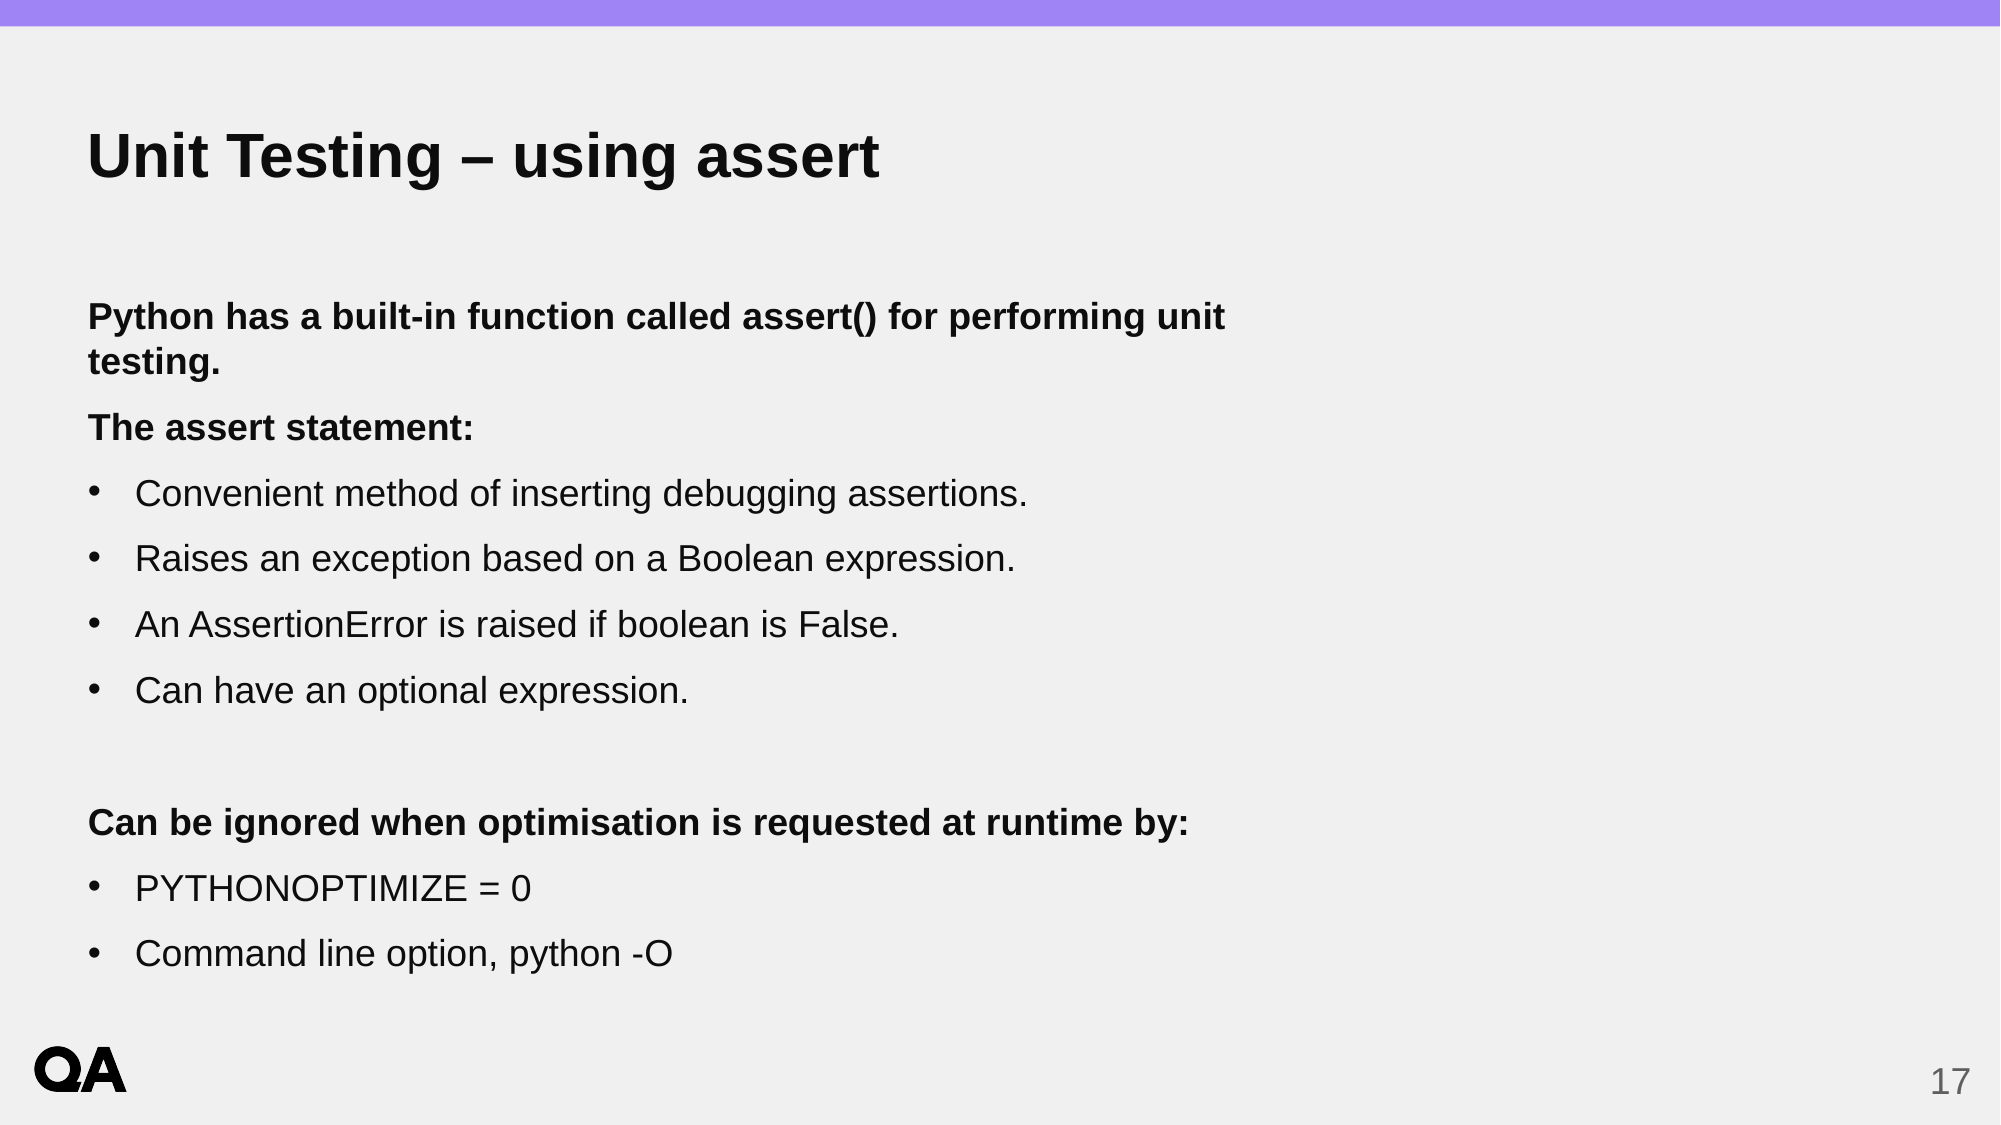

# Unit Testing – using assert
Python has a built-in function called assert() for performing unit testing.
The assert statement:
Convenient method of inserting debugging assertions.
Raises an exception based on a Boolean expression.
An AssertionError is raised if boolean is False.
Can have an optional expression.

Can be ignored when optimisation is requested at runtime by:
PYTHONOPTIMIZE = 0
Command line option, python -O

17